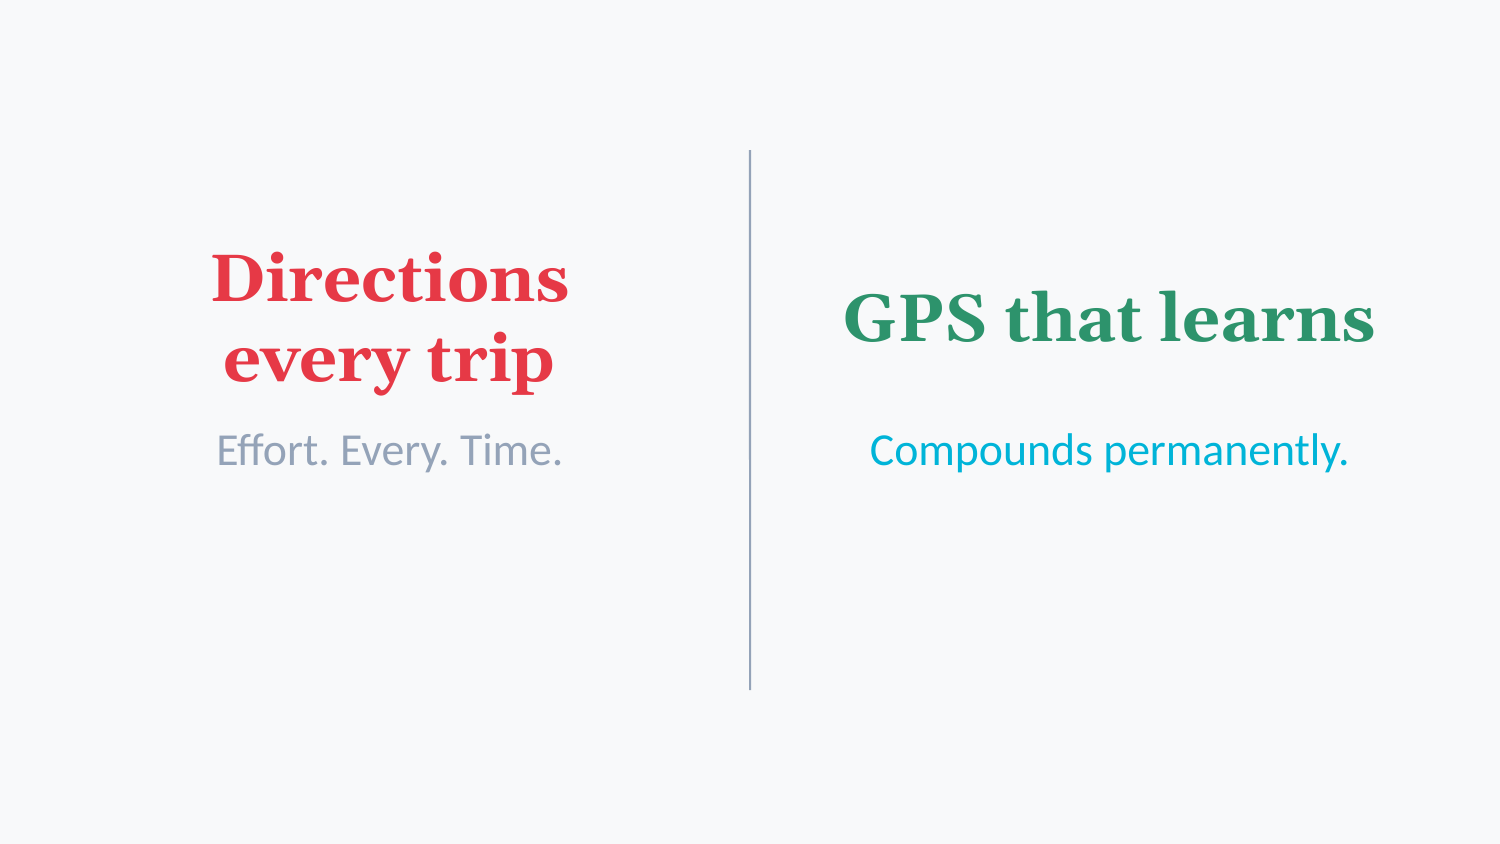

Directions
every trip
GPS that learns
Effort. Every. Time.
Compounds permanently.